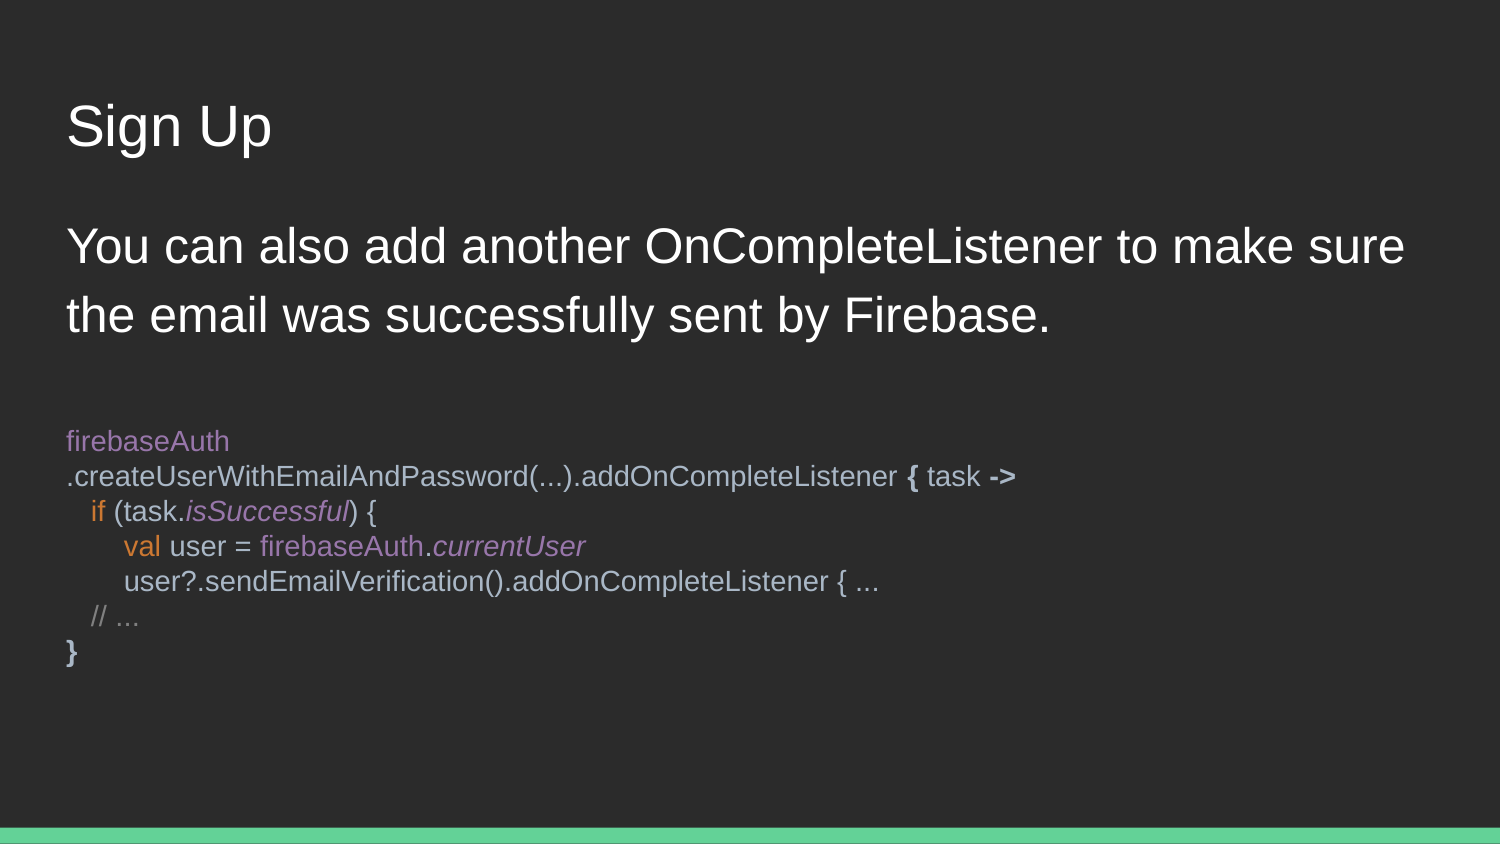

# Sign Up
You can also add another OnCompleteListener to make sure the email was successfully sent by Firebase.

firebaseAuth
.createUserWithEmailAndPassword(...).addOnCompleteListener { task ->
   if (task.isSuccessful) {
       val user = firebaseAuth.currentUser
       user?.sendEmailVerification().addOnCompleteListener { ...
   // ...
}